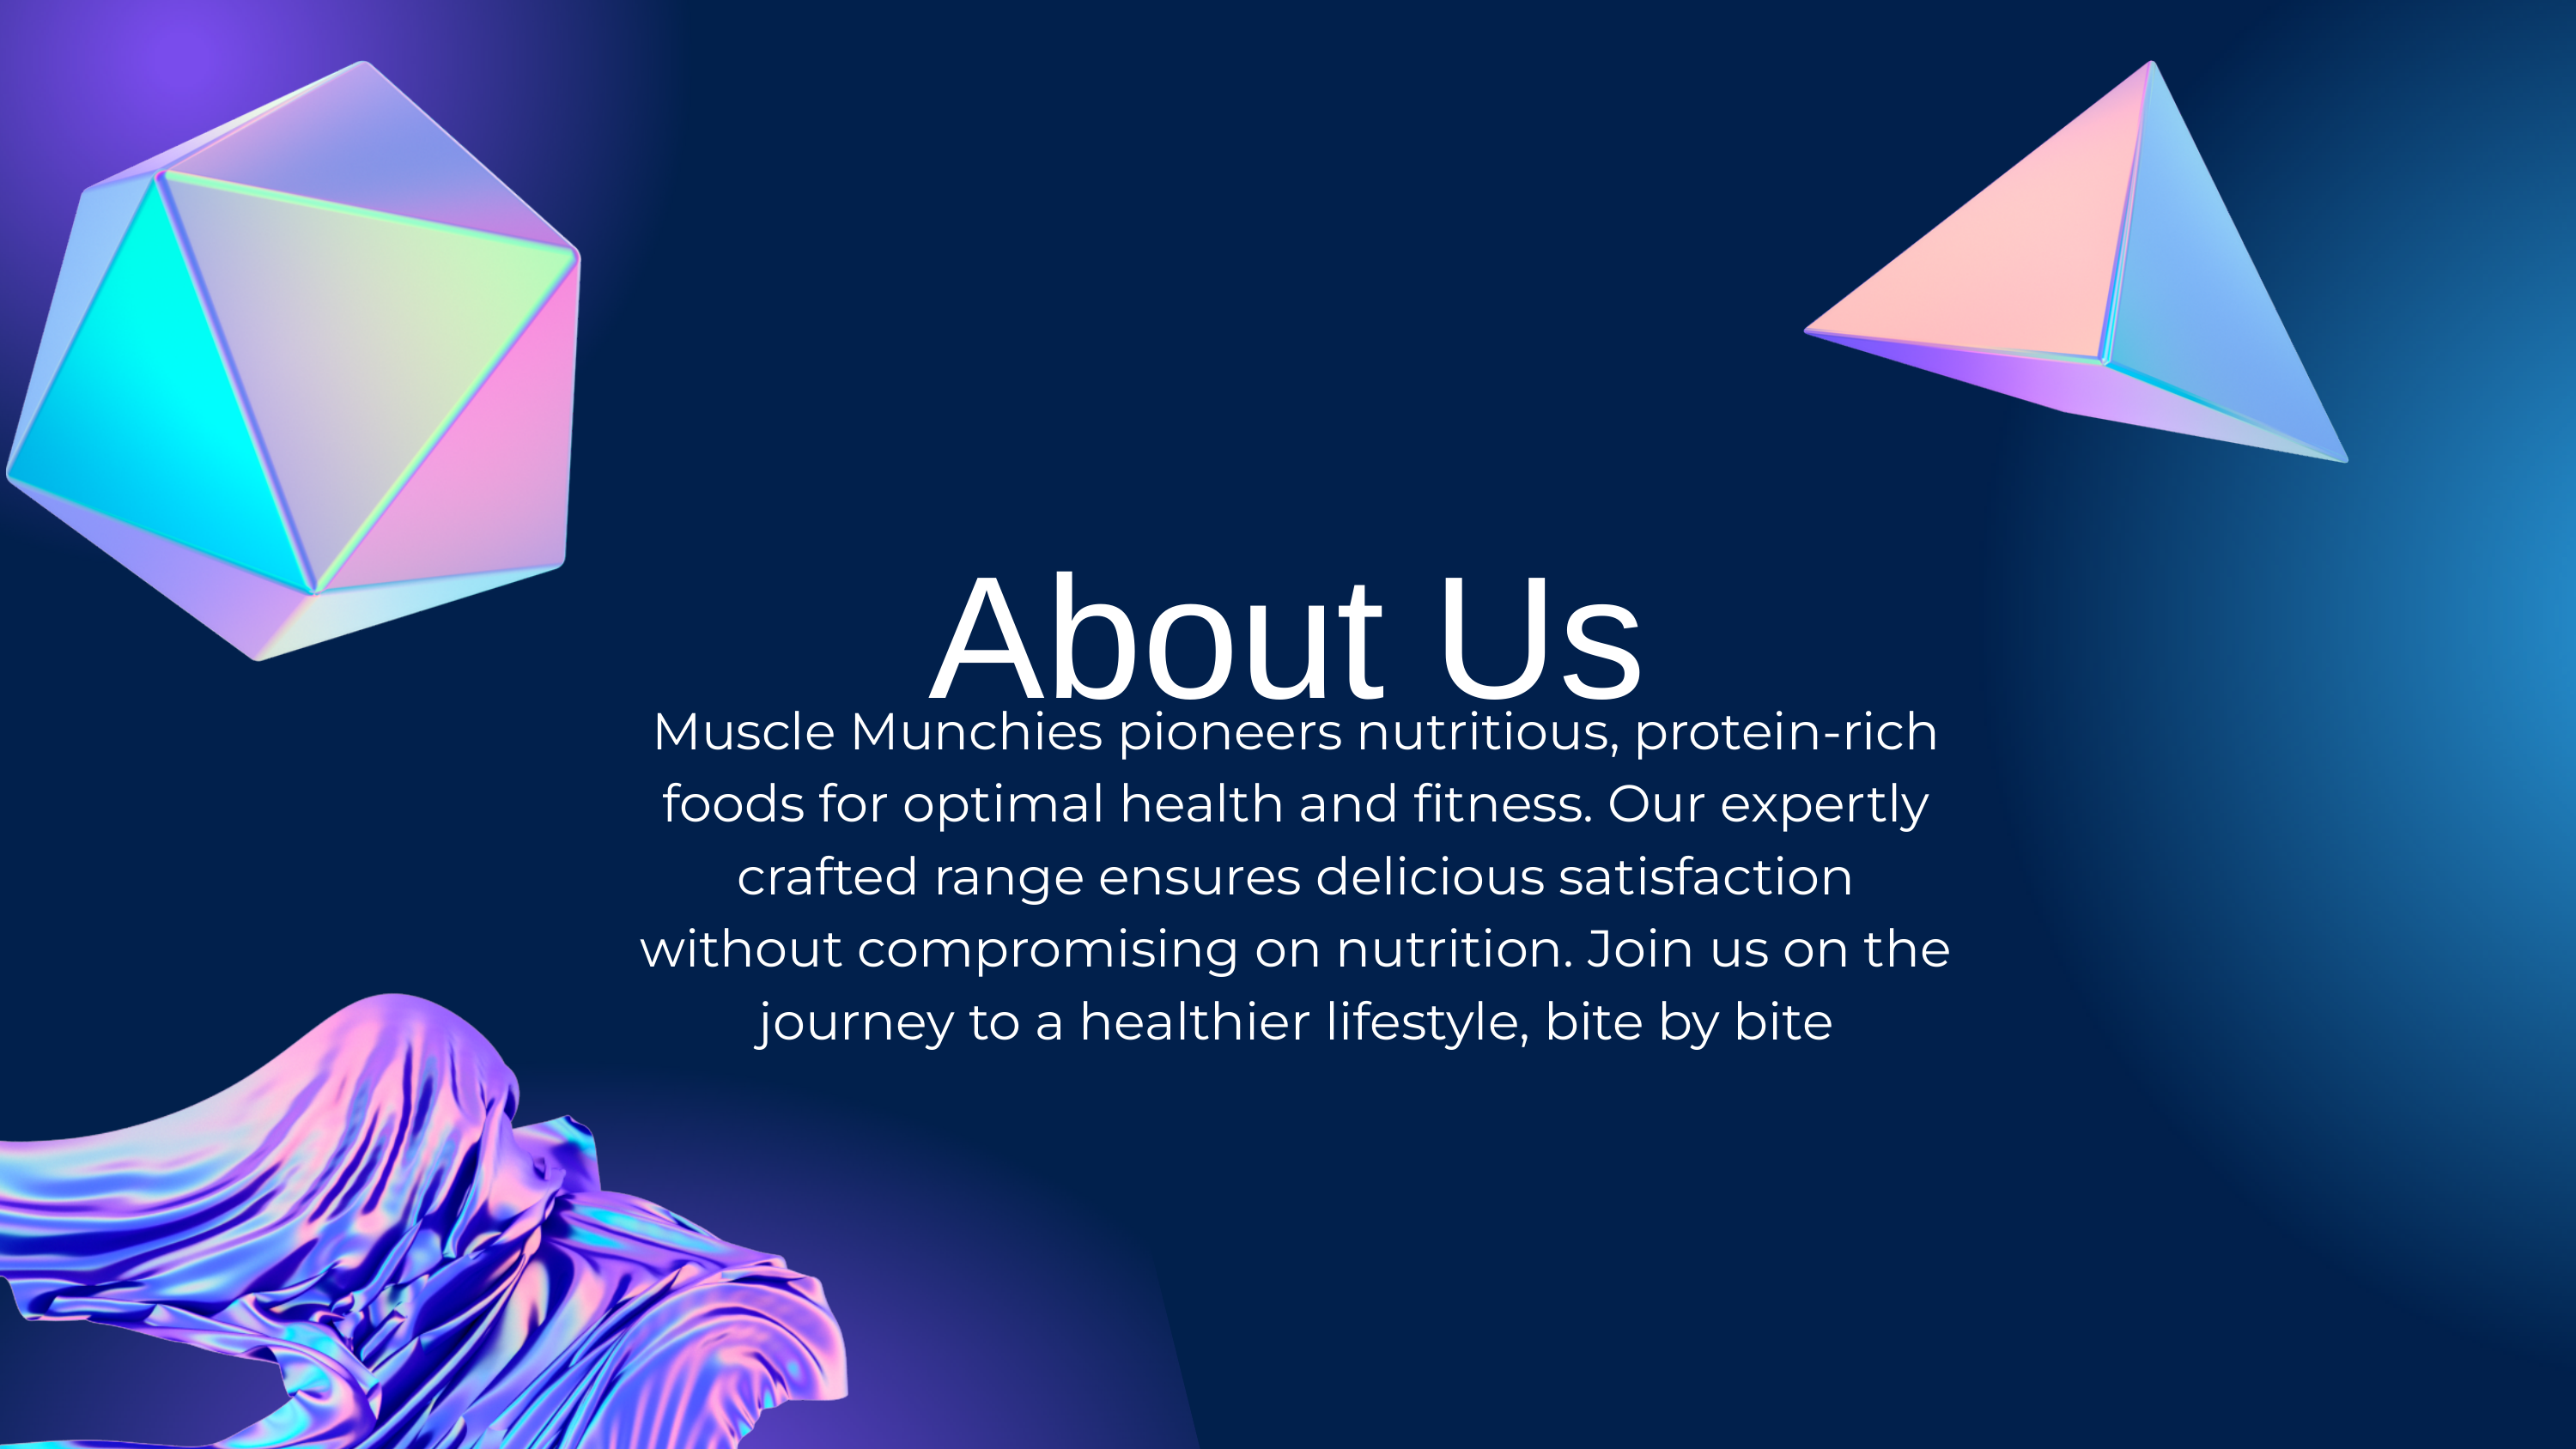

About Us

Muscle Munchies pioneers nutritious, protein-rich foods for optimal health and fitness. Our expertly crafted range ensures delicious satisfaction without compromising on nutrition. Join us on the journey to a healthier lifestyle, bite by bite